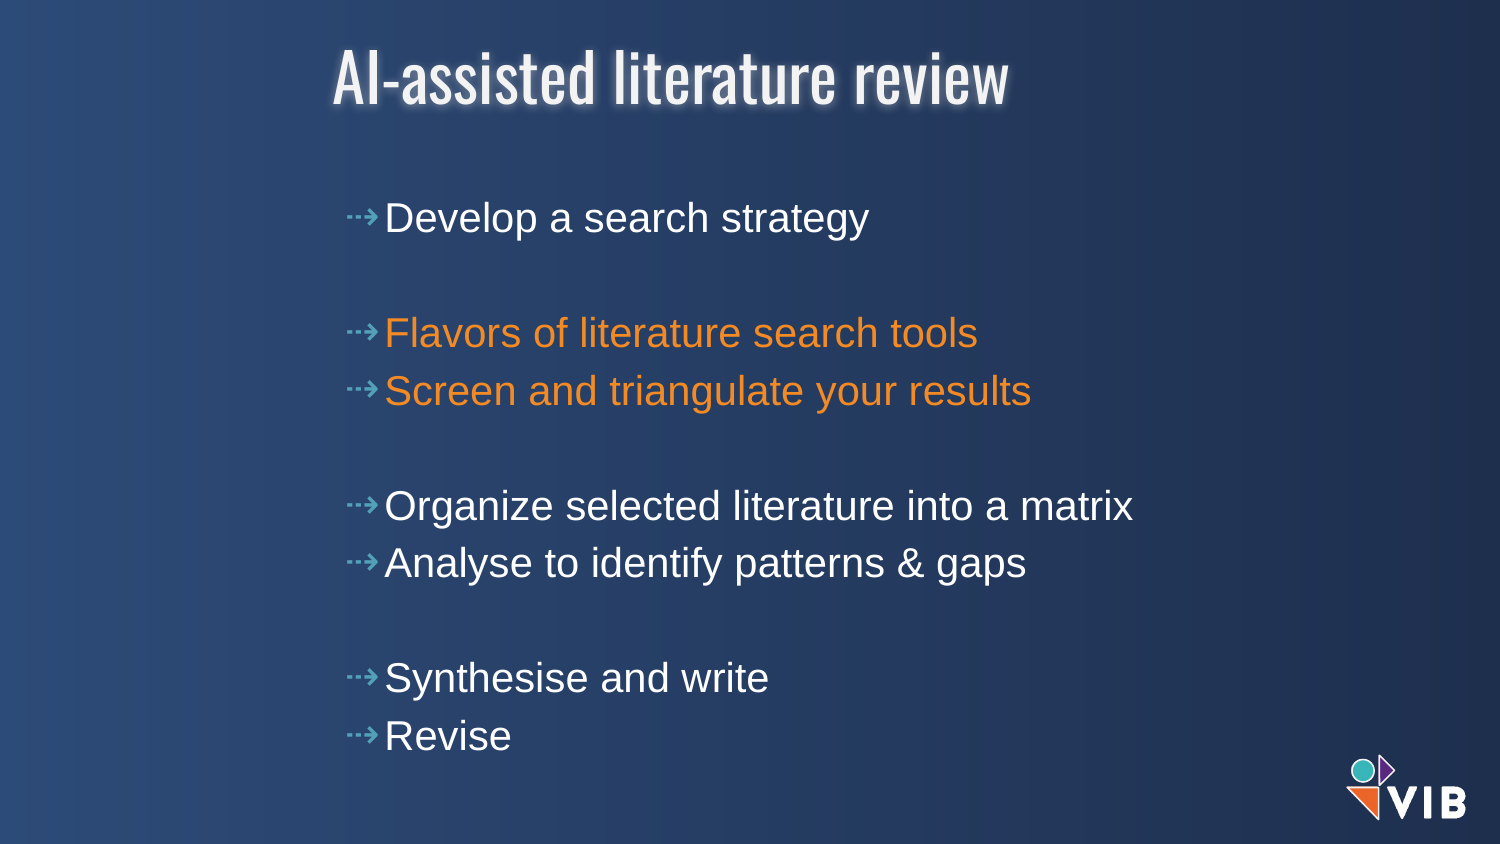

AI-assisted literature review

Develop a search strategy
Flavors of literature search tools
Screen and triangulate your results
Organize selected literature into a matrix
Analyse to identify patterns & gaps
Synthesise and write
Revise